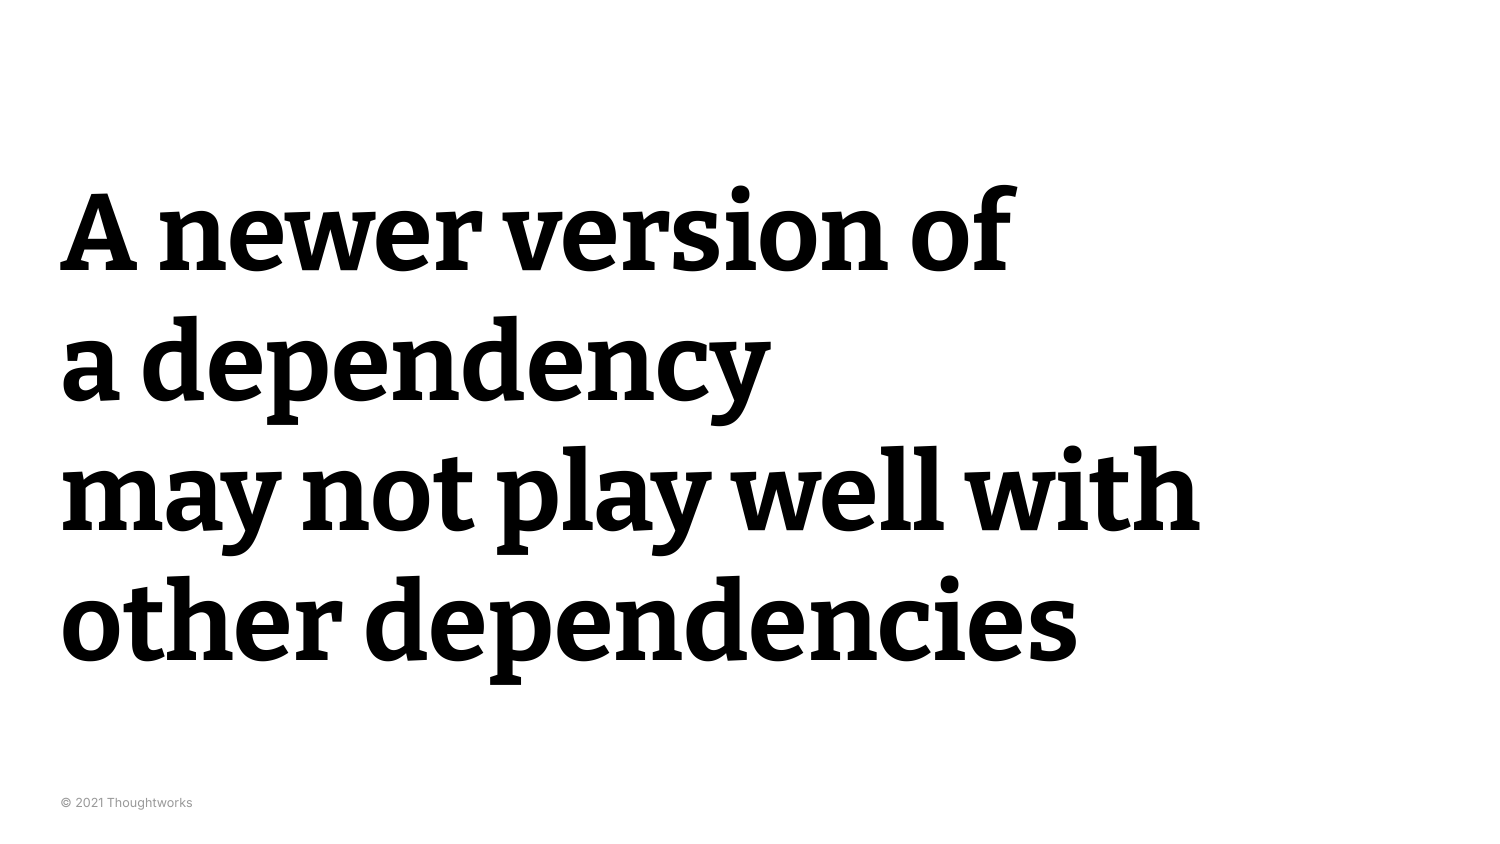

# A newer version of
a dependency
may not play well with other dependencies